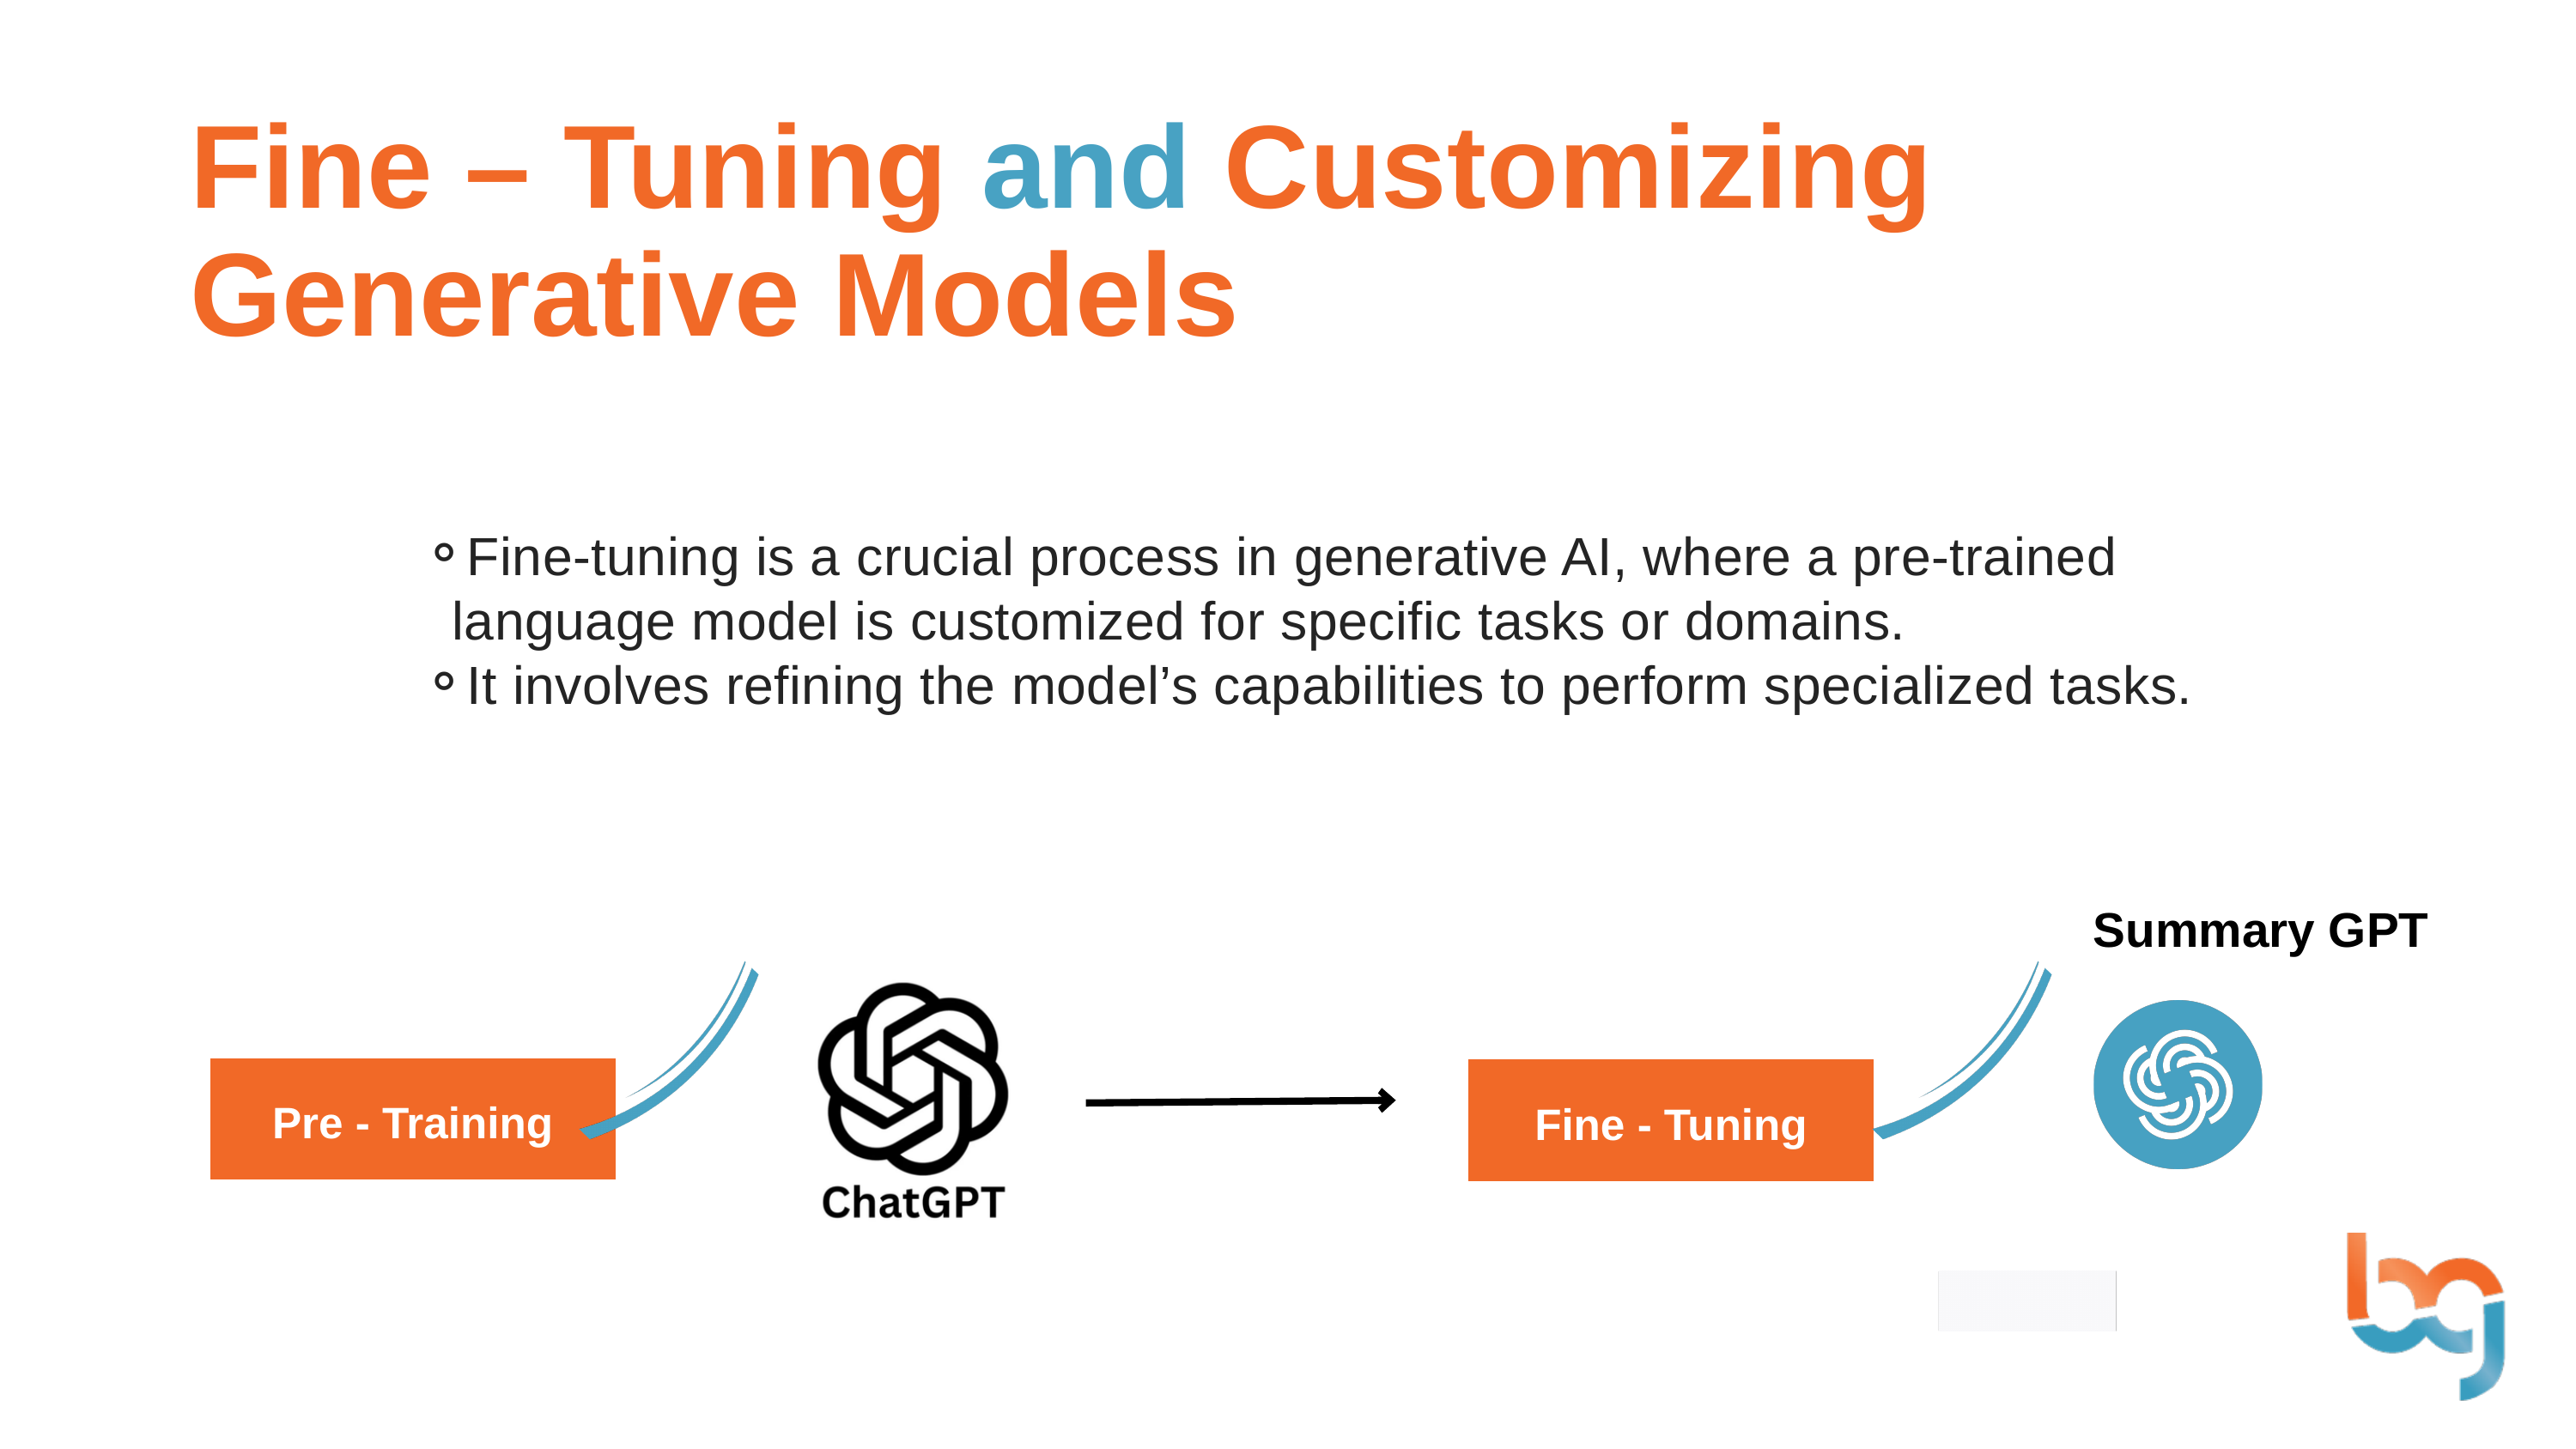

Fine – Tuning and Customizing Generative Models
Fine-tuning is a crucial process in generative AI, where a pre-trained language model is customized for specific tasks or domains.
It involves refining the model’s capabilities to perform specialized tasks.

 Summary GPT

Pre - Training

Fine - Tuning